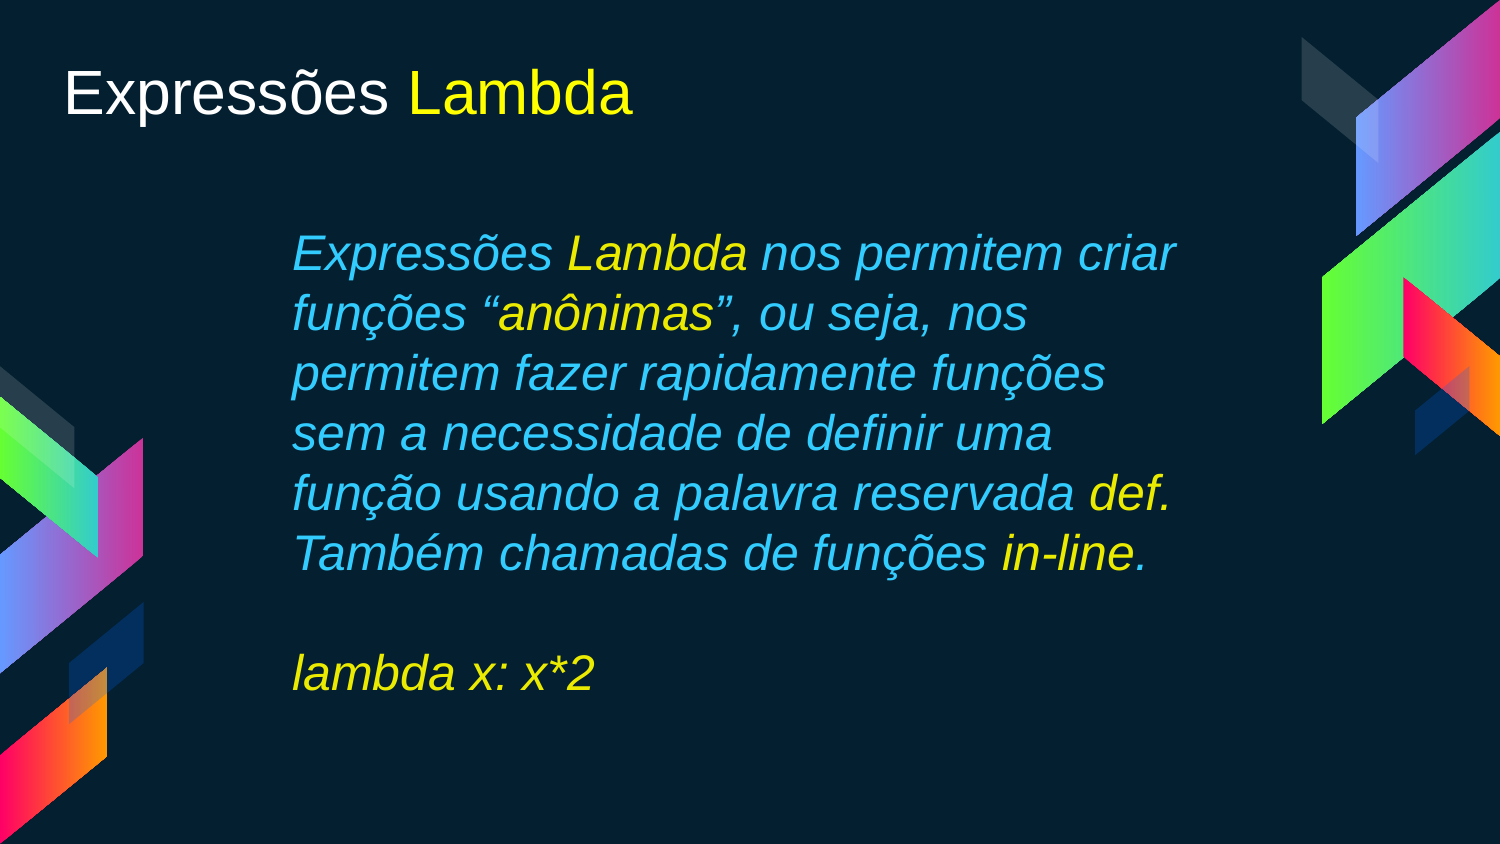

Expressões Lambda
Expressões Lambda nos permitem criar funções “anônimas”, ou seja, nos permitem fazer rapidamente funções sem a necessidade de definir uma função usando a palavra reservada def. Também chamadas de funções in-line.

lambda x: x*2